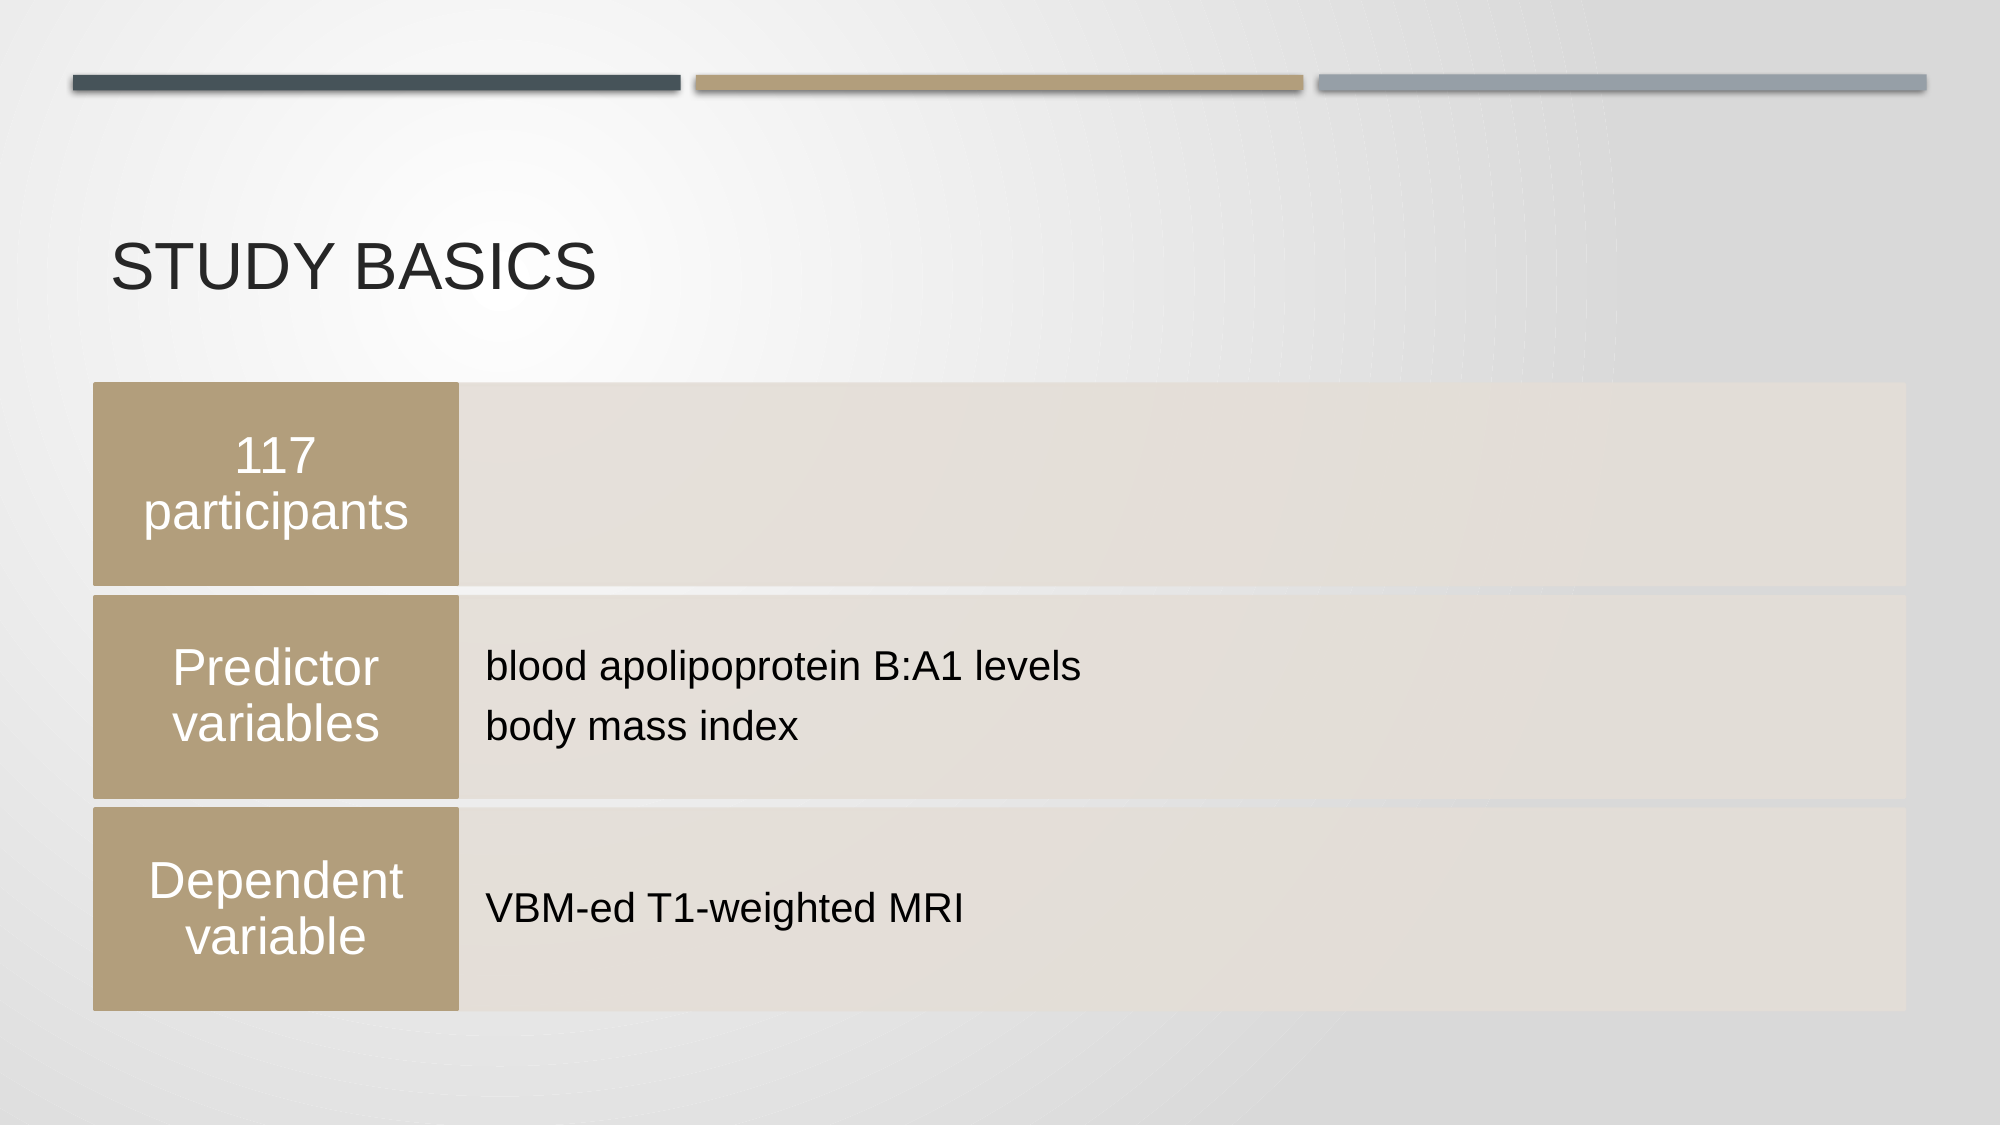

# Study basics

117 participants
blood apolipoprotein B:A1 levels
body mass index
Predictor variables
VBM-ed T1-weighted MRI
Dependent variable